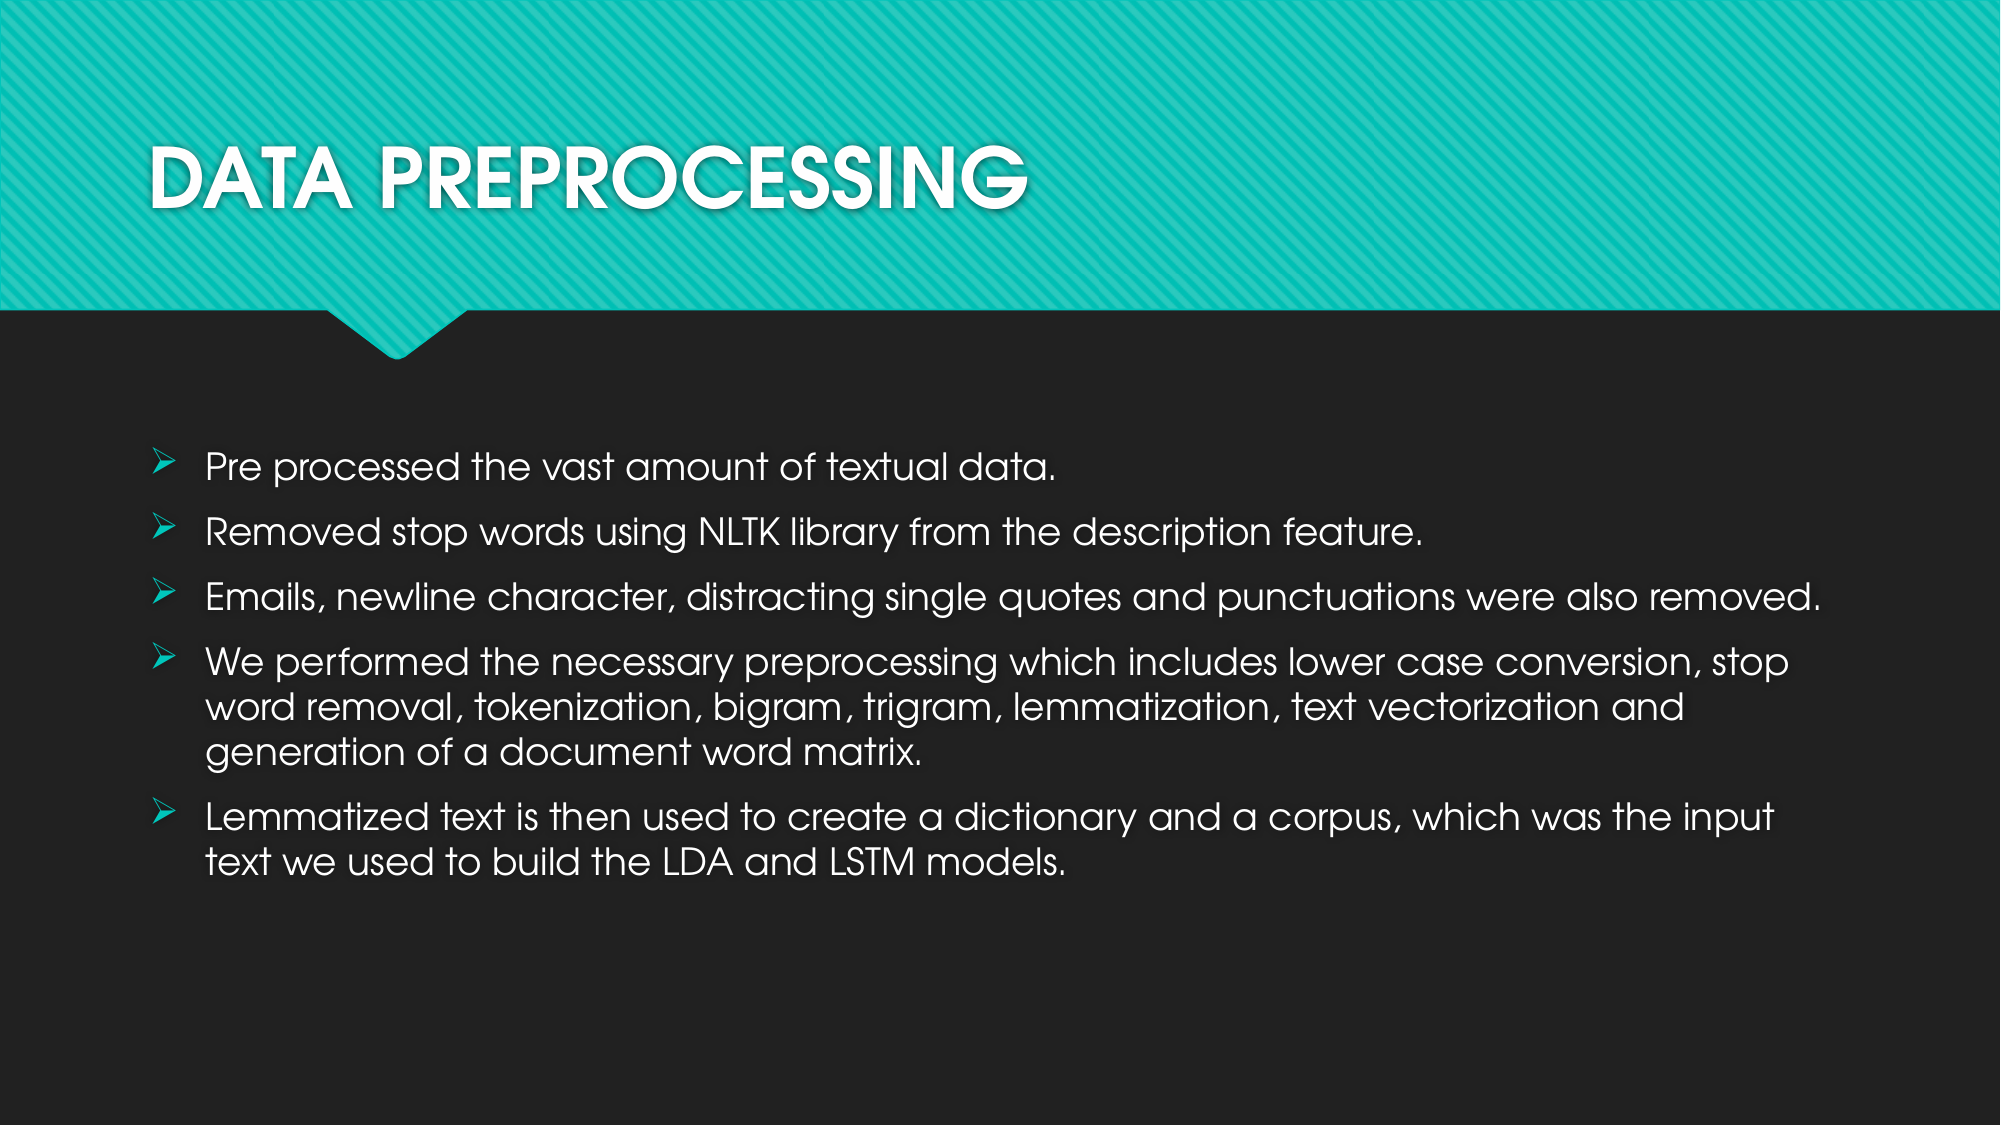

# DATA PREPROCESSING
Pre processed the vast amount of textual data.
Removed stop words using NLTK library from the description feature.
Emails, newline character, distracting single quotes and punctuations were also removed.
We performed the necessary preprocessing which includes lower case conversion, stop word removal, tokenization, bigram, trigram, lemmatization, text vectorization and generation of a document word matrix.
Lemmatized text is then used to create a dictionary and a corpus, which was the input text we used to build the LDA and LSTM models.